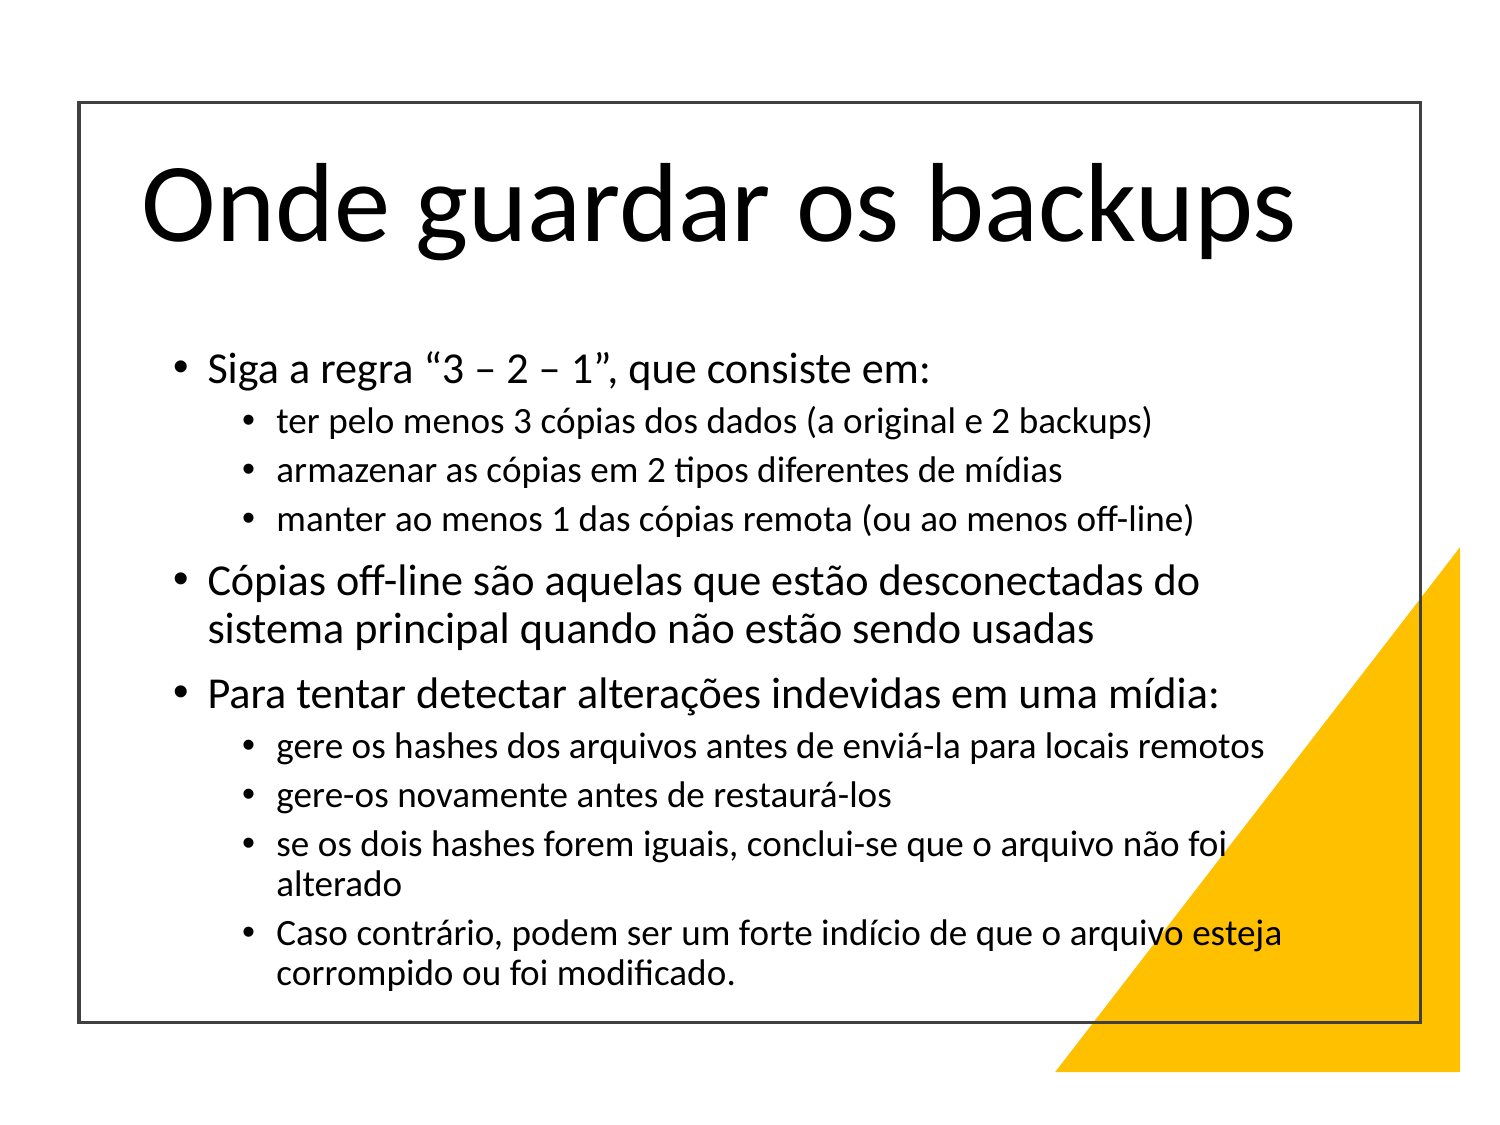

# Onde guardar os backups

Siga a regra “3 – 2 – 1”, que consiste em:
ter pelo menos 3 cópias dos dados (a original e 2 backups)
armazenar as cópias em 2 tipos diferentes de mídias
manter ao menos 1 das cópias remota (ou ao menos off-line)
Cópias off-line são aquelas que estão desconectadas do sistema principal quando não estão sendo usadas
Para tentar detectar alterações indevidas em uma mídia:
gere os hashes dos arquivos antes de enviá-la para locais remotos
gere-os novamente antes de restaurá-los
se os dois hashes forem iguais, conclui-se que o arquivo não foi alterado
Caso contrário, podem ser um forte indício de que o arquivo esteja corrompido ou foi modificado.